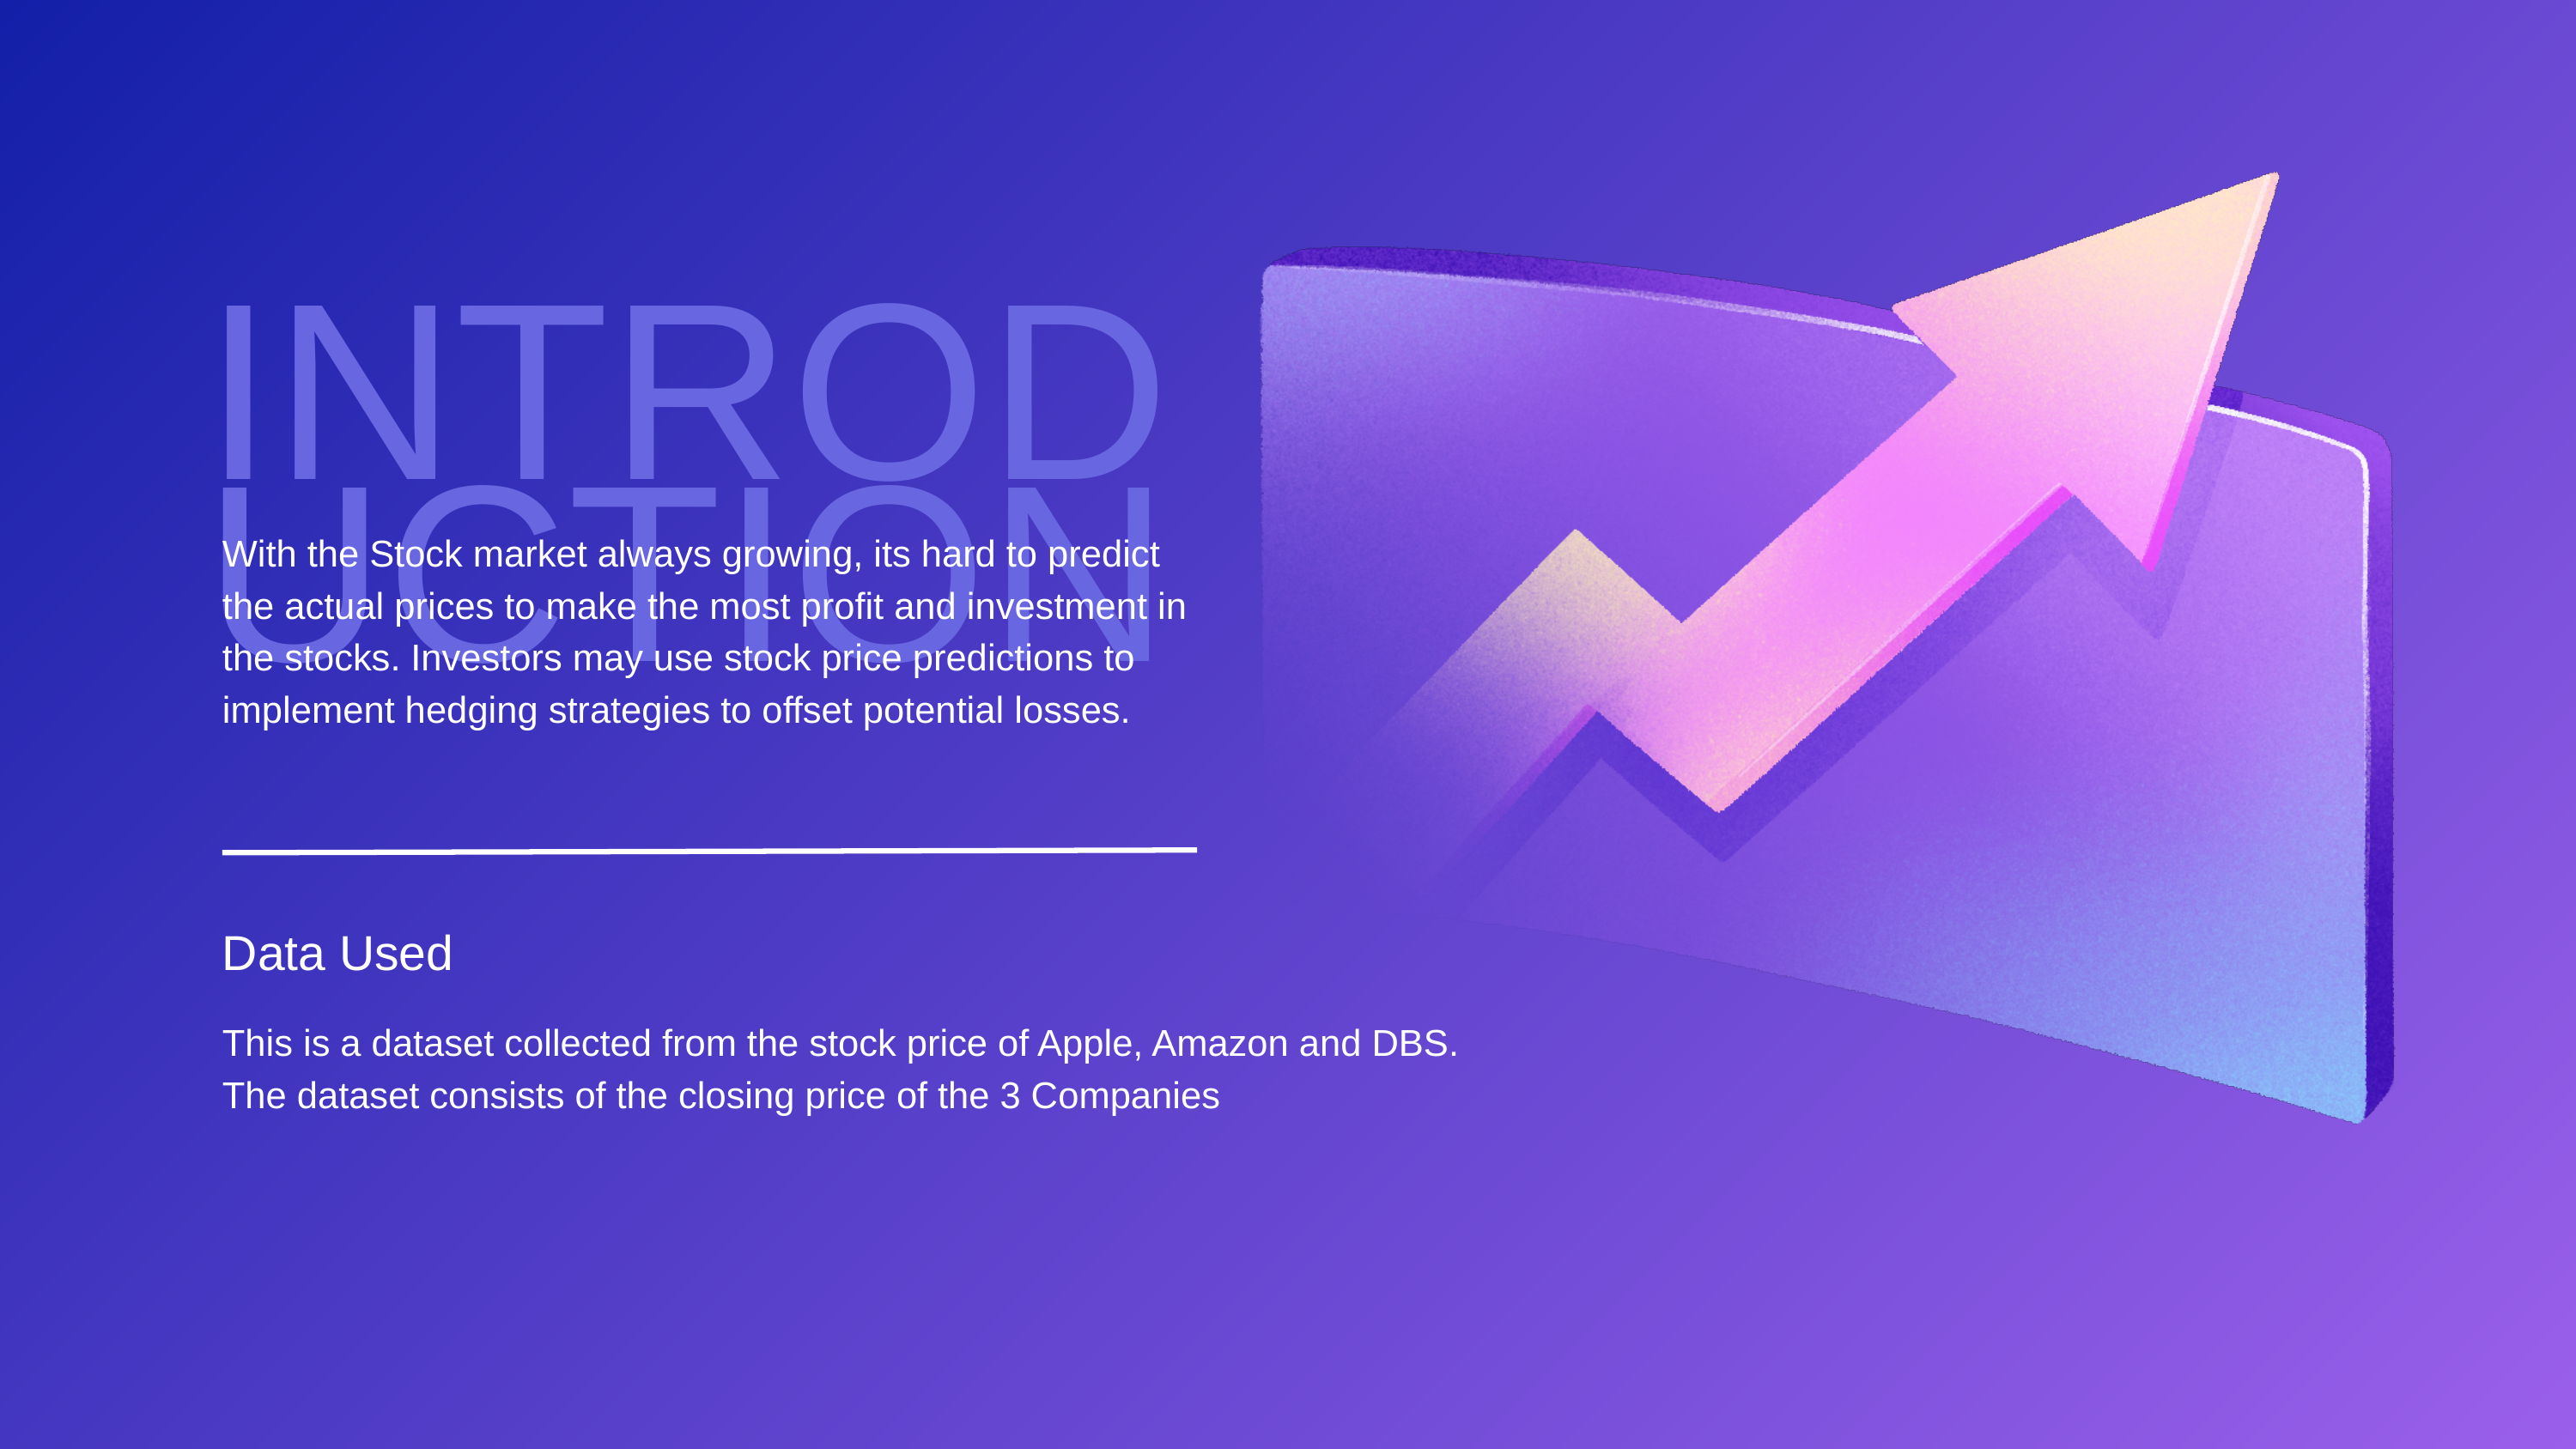

INTRODUCTION
With the Stock market always growing, its hard to predict the actual prices to make the most profit and investment in the stocks. Investors may use stock price predictions to implement hedging strategies to offset potential losses.

Data Used
This is a dataset collected from the stock price of Apple, Amazon and DBS.
The dataset consists of the closing price of the 3 Companies